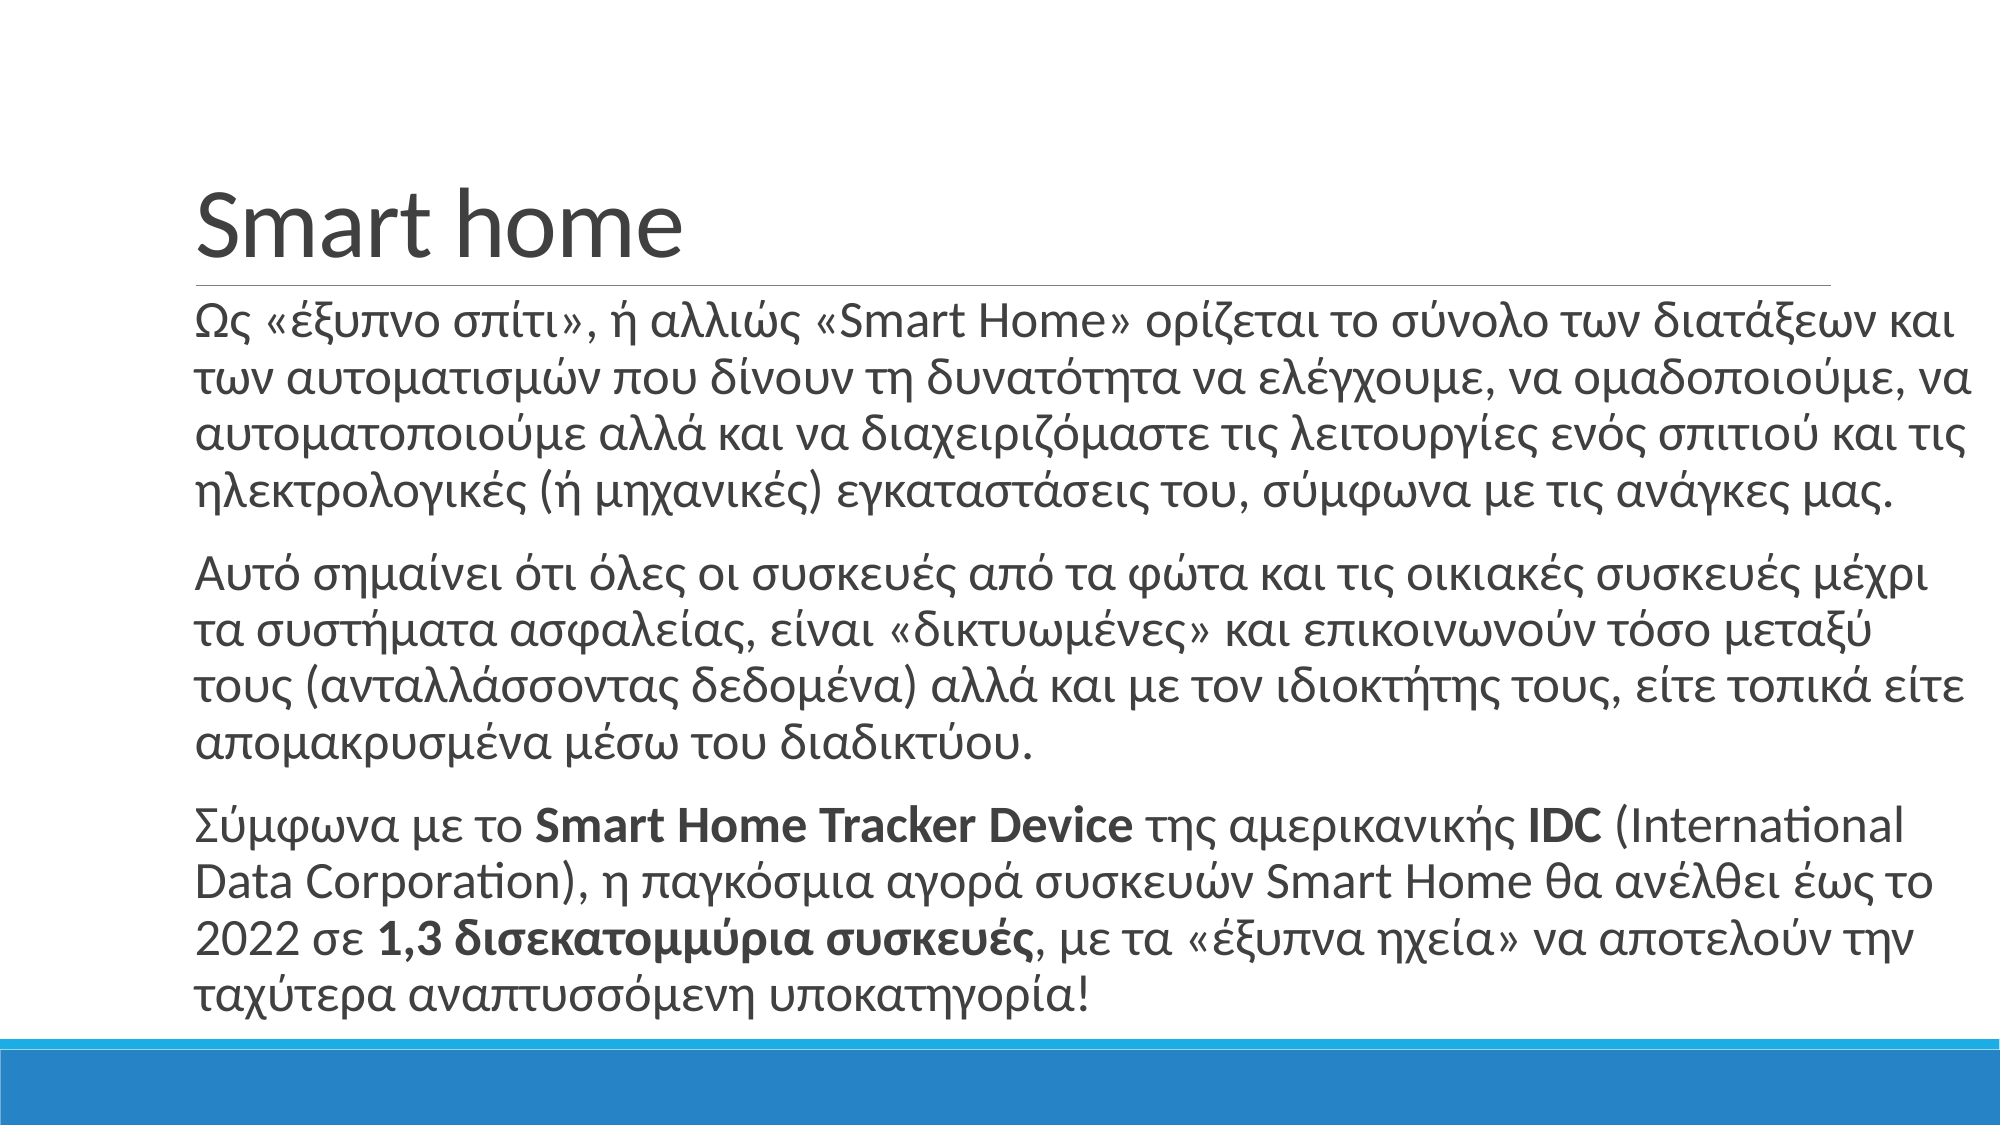

# Smart home
Ως «έξυπνο σπίτι», ή αλλιώς «Smart Home» ορίζεται το σύνολο των διατάξεων και των αυτοματισμών που δίνουν τη δυνατότητα να ελέγχουμε, να ομαδοποιούμε, να αυτοματοποιούμε αλλά και να διαχειριζόμαστε τις λειτουργίες ενός σπιτιού και τις ηλεκτρολογικές (ή μηχανικές) εγκαταστάσεις του, σύμφωνα με τις ανάγκες μας.
Αυτό σημαίνει ότι όλες οι συσκευές από τα φώτα και τις οικιακές συσκευές μέχρι τα συστήματα ασφαλείας, είναι «δικτυωμένες» και επικοινωνούν τόσο μεταξύ τους (ανταλλάσσοντας δεδομένα) αλλά και με τον ιδιοκτήτης τους, είτε τοπικά είτε απομακρυσμένα μέσω του διαδικτύου.
Σύμφωνα με το Smart Home Tracker Device της αμερικανικής IDC (International Data Corporation), η παγκόσμια αγορά συσκευών Smart Home θα ανέλθει έως το 2022 σε 1,3 δισεκατομμύρια συσκευές, με τα «έξυπνα ηχεία» να αποτελούν την ταχύτερα αναπτυσσόμενη υποκατηγορία!